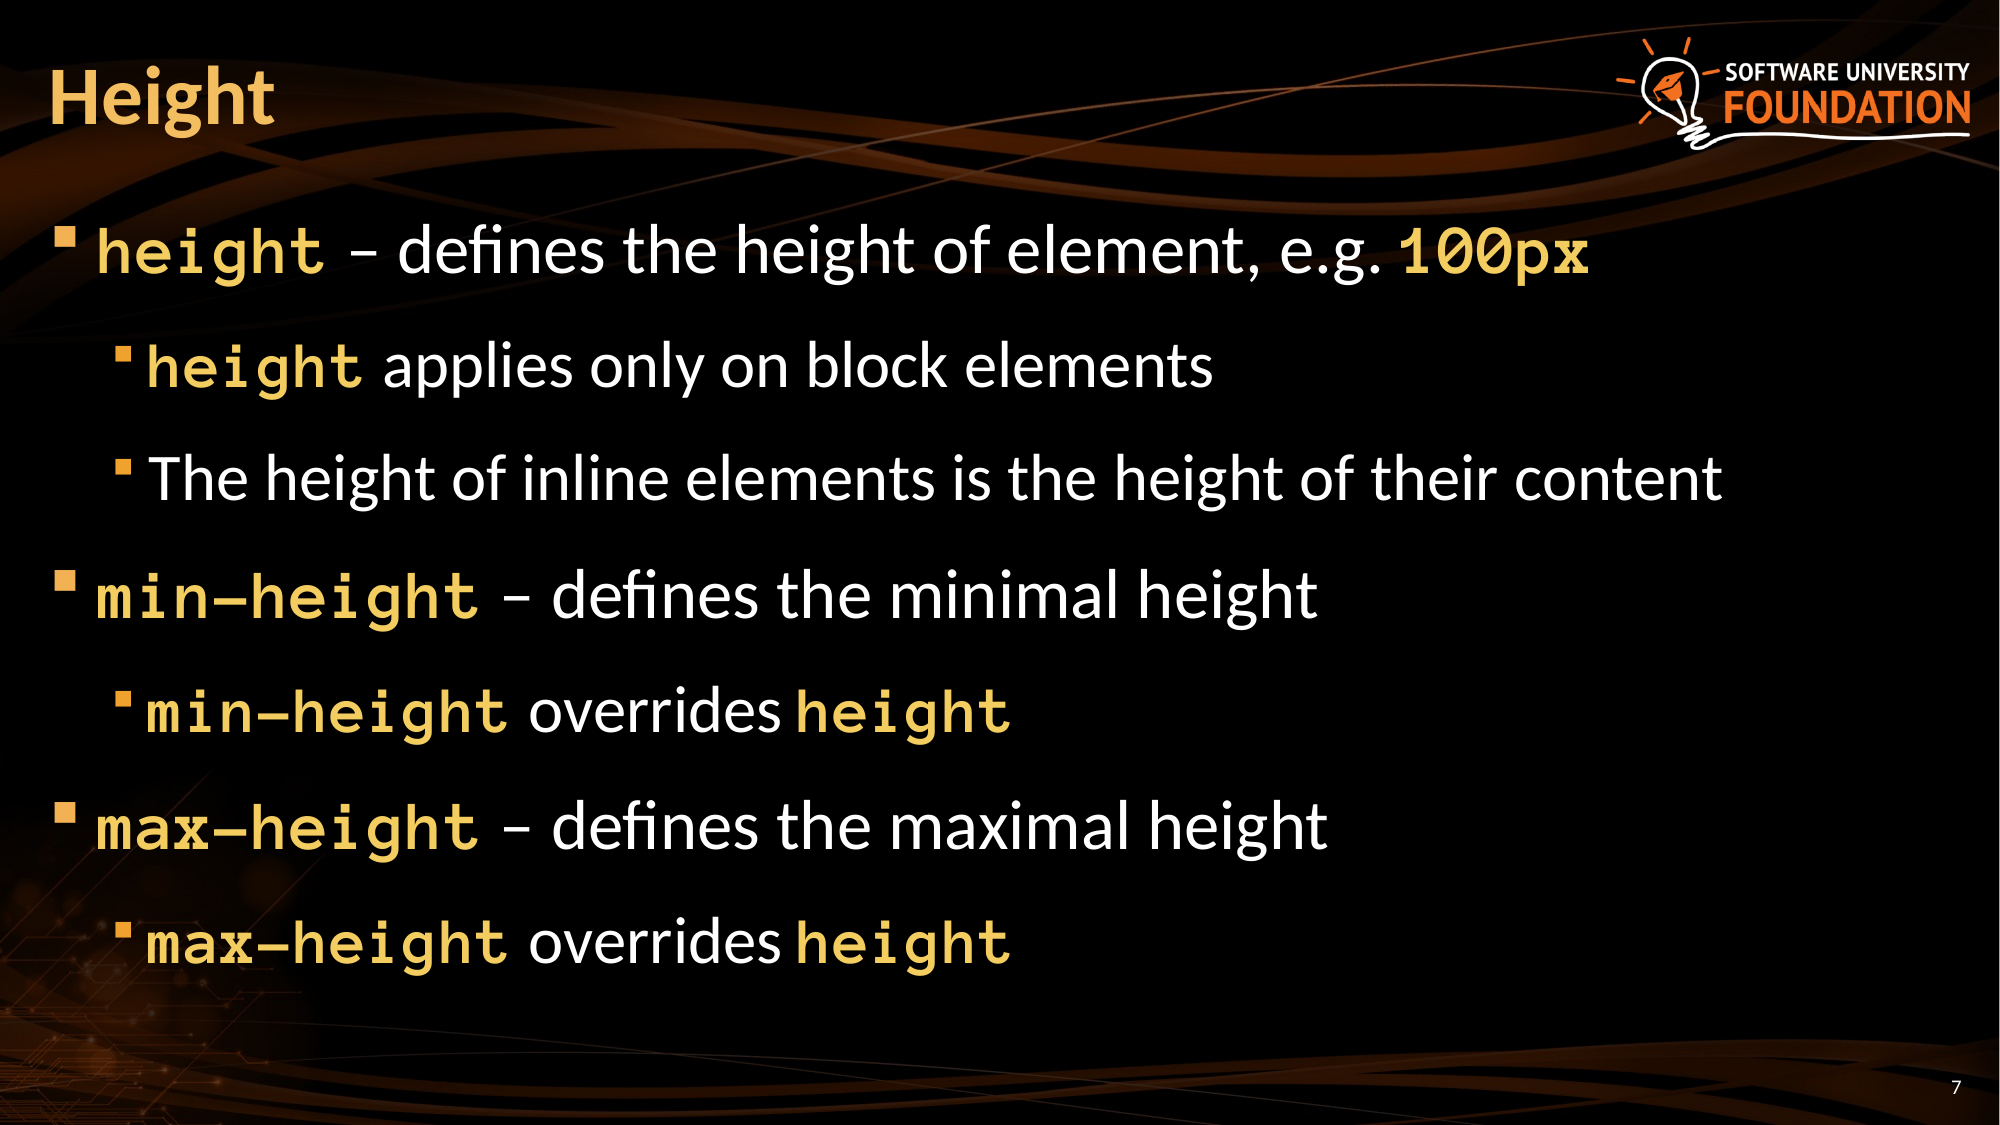

# Height
height – defines the height of element, e.g. 100px
height applies only on block elements
The height of inline elements is the height of their content
min-height – defines the minimal height
min-height overrides height
max-height – defines the maximal height
max-height overrides height
7